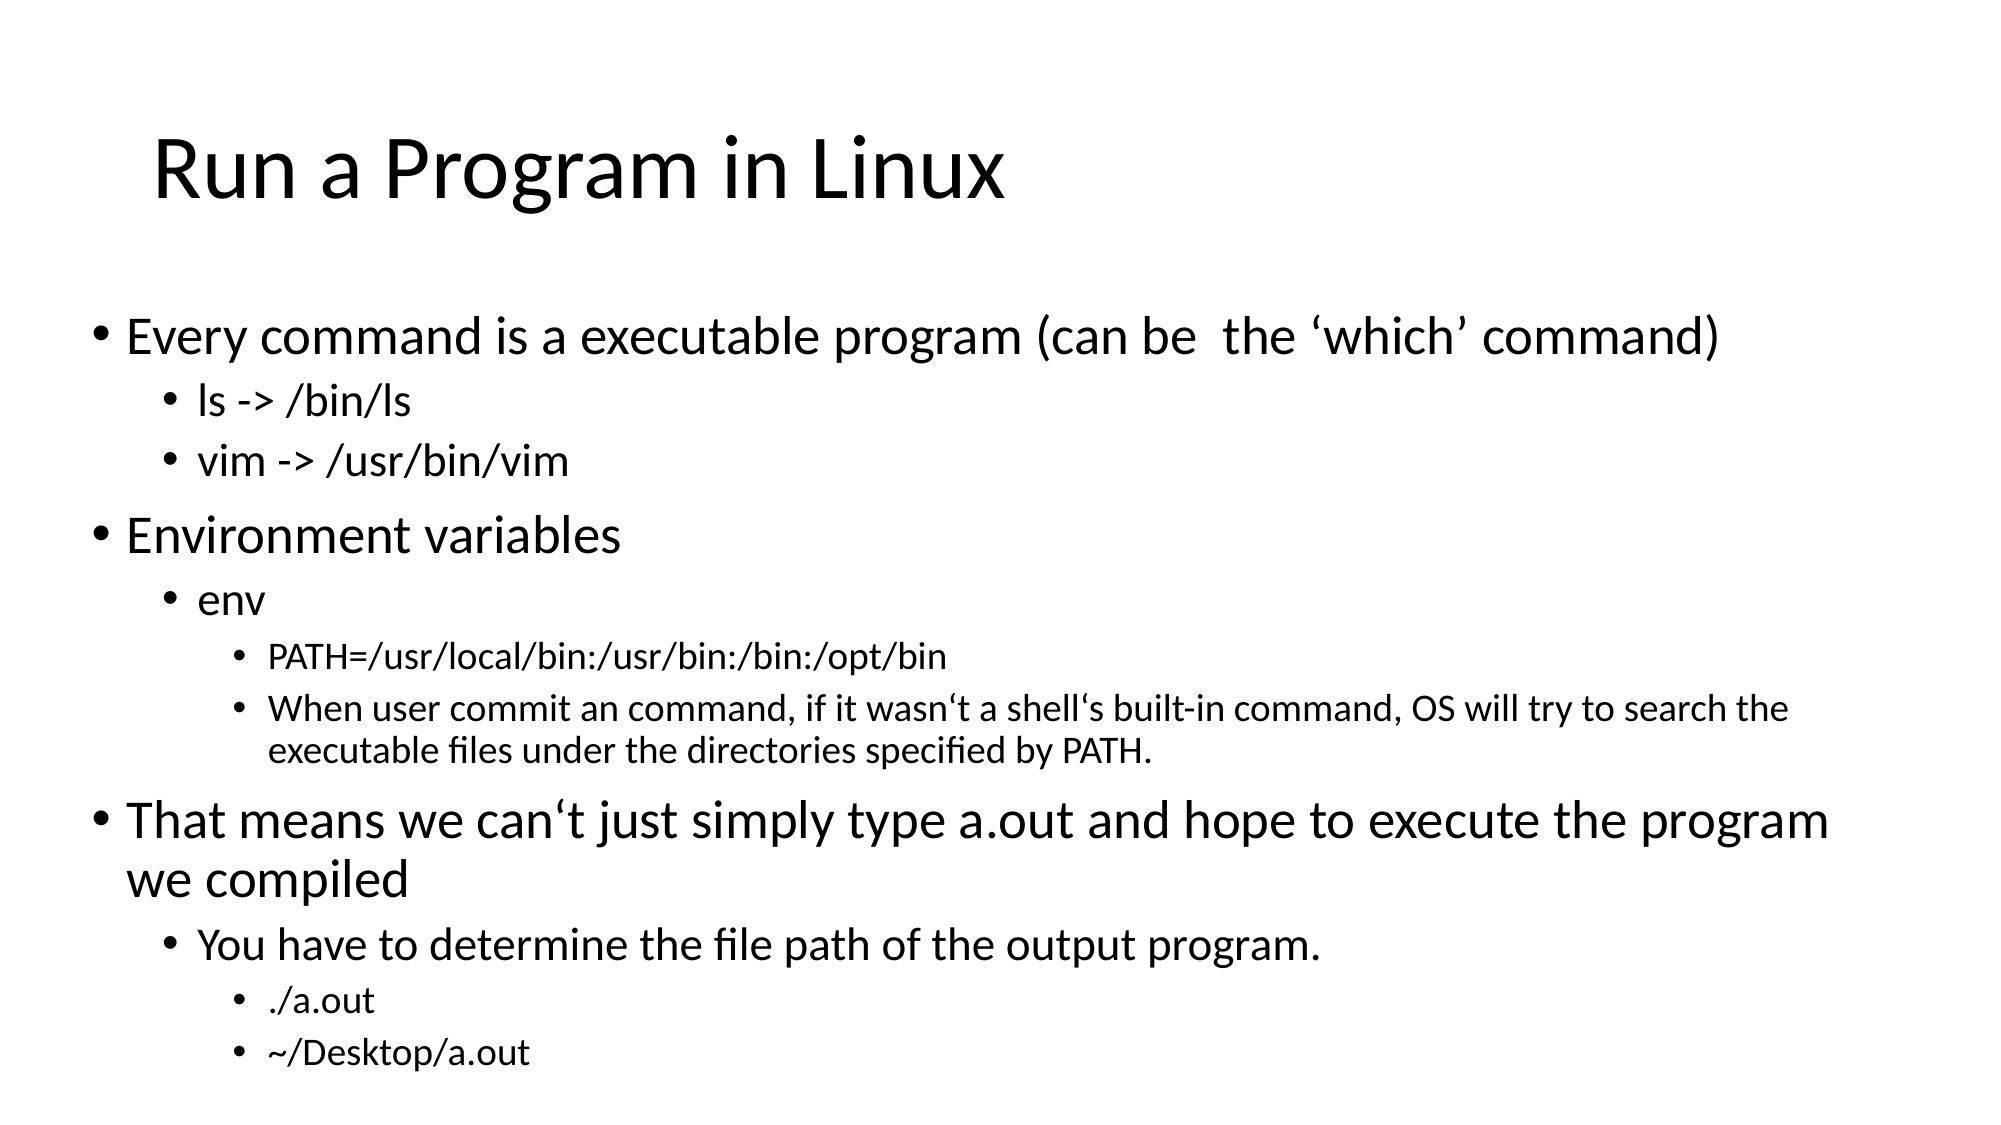

# Run a Program in Linux
Every command is a executable program (can be  the ‘which’ command)
ls -> /bin/ls
vim -> /usr/bin/vim
Environment variables
env
PATH=/usr/local/bin:/usr/bin:/bin:/opt/bin
When user commit an command, if it wasn‘t a shell‘s built-in command, OS will try to search the executable files under the directories specified by PATH.
That means we can‘t just simply type a.out and hope to execute the program we compiled
You have to determine the file path of the output program.
./a.out
~/Desktop/a.out